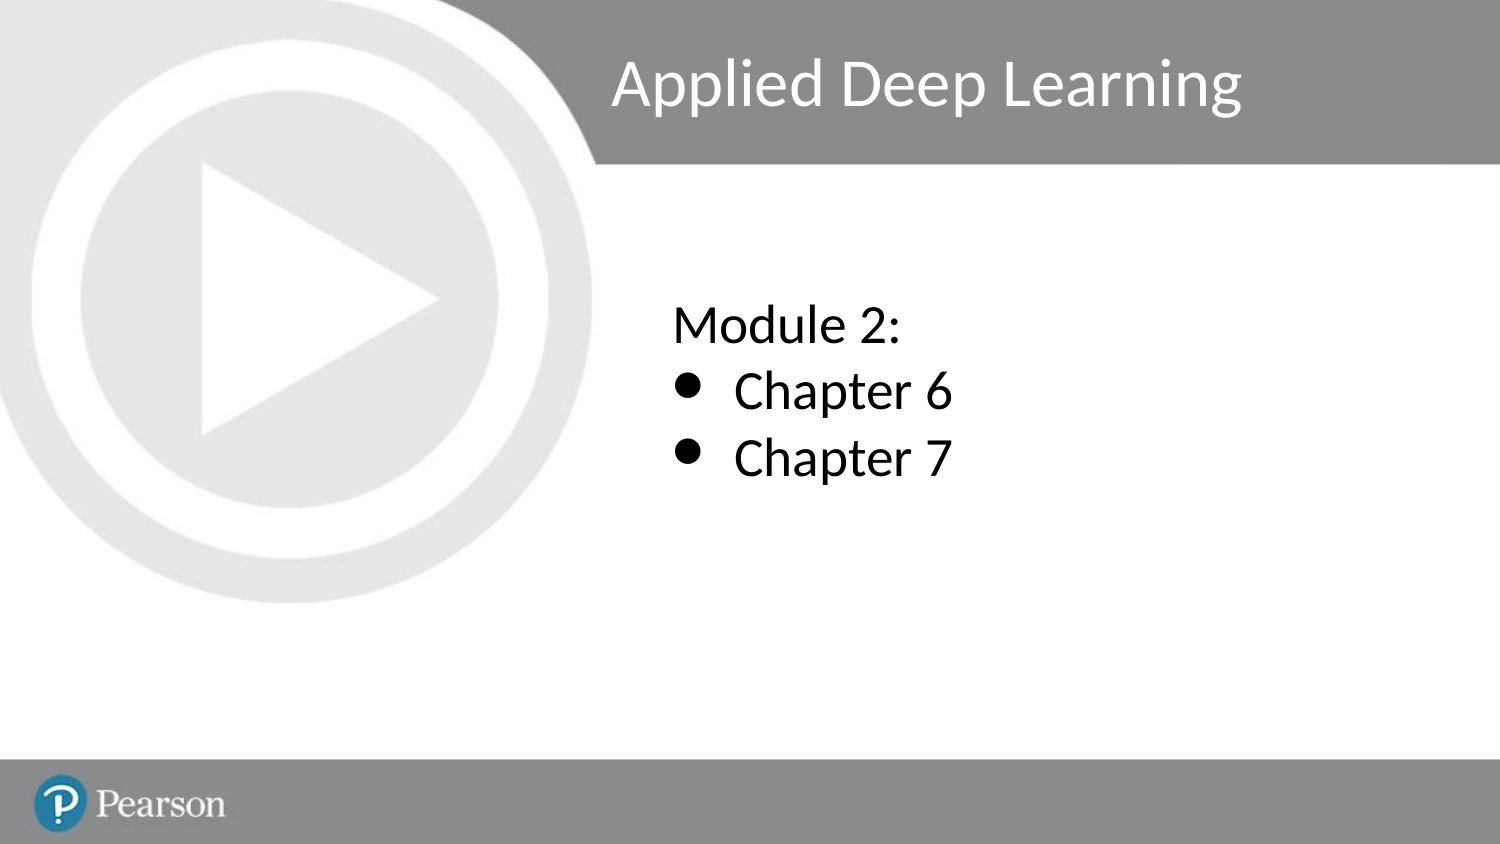

Applied Deep Learning
Module 2:
Chapter 6
Chapter 7